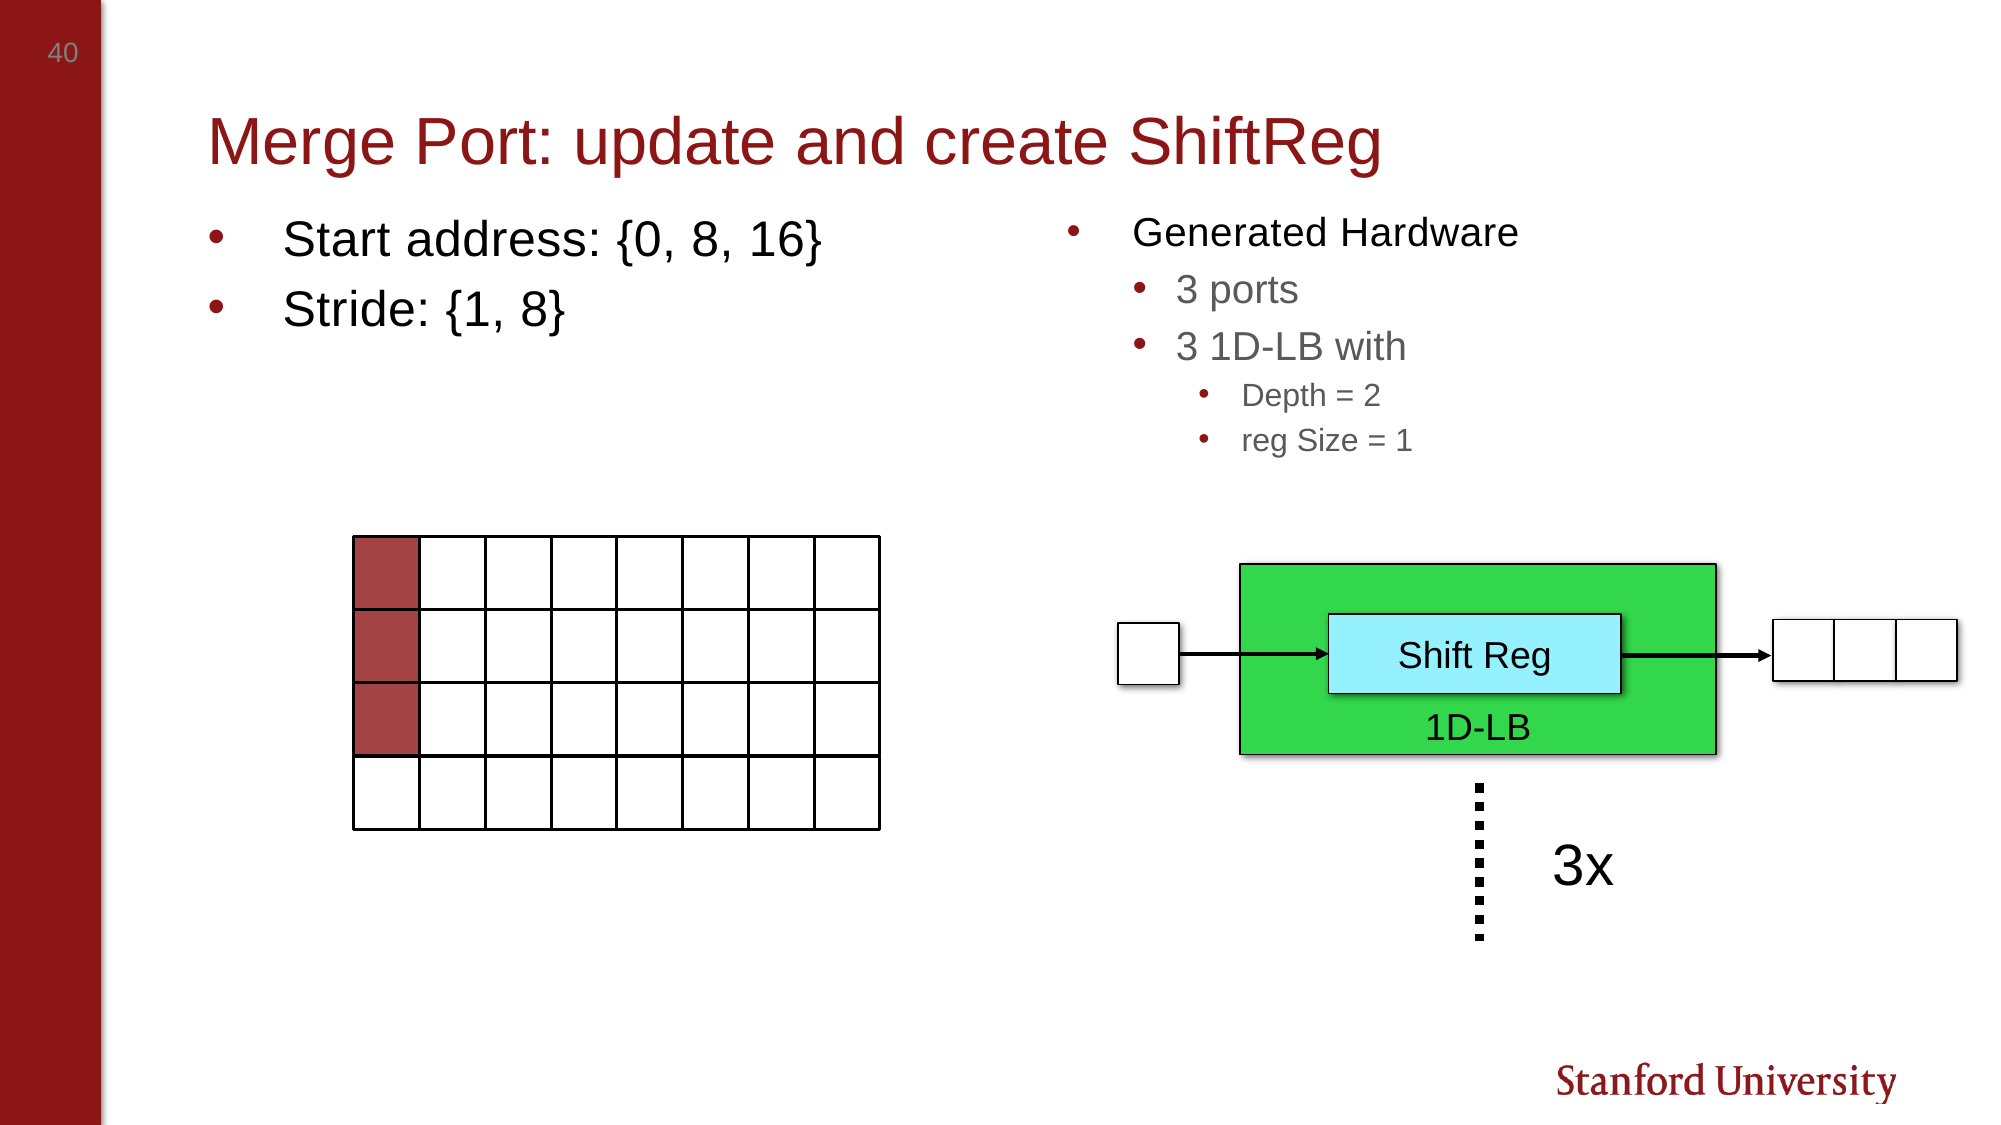

# Merge Port: update and create ShiftReg
Start address: {0, 8, 16}
Stride: {1, 8}
Generated Hardware
3 ports
3 1D-LB with
Depth = 2
reg Size = 1

1D-LB

Shift Reg

3x